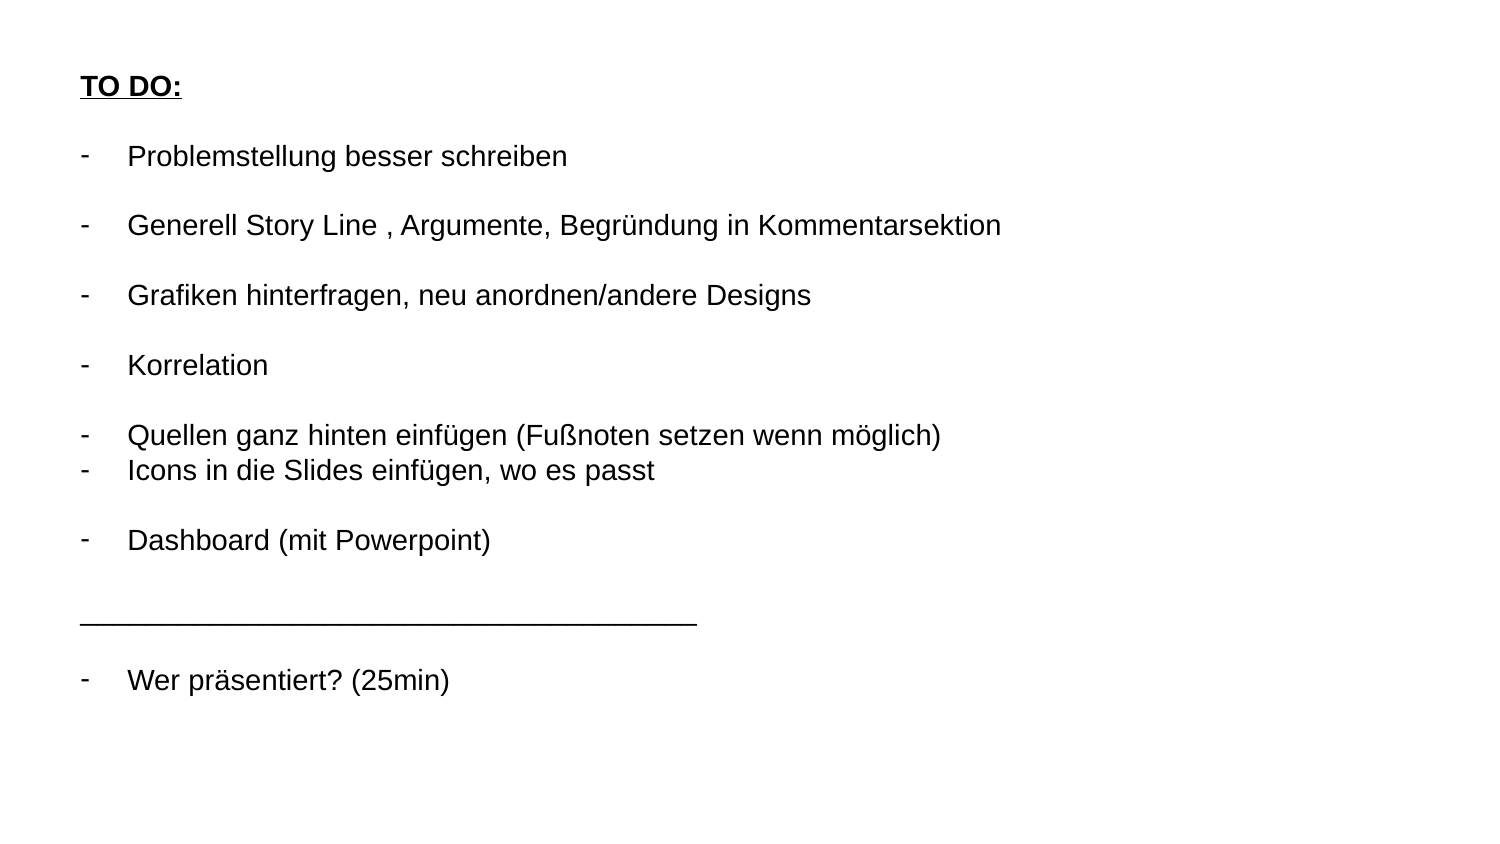

TO DO:

Problemstellung besser schreiben

Generell Story Line , Argumente, Begründung in Kommentarsektion

Grafiken hinterfragen, neu anordnen/andere Designs

Korrelation

Quellen ganz hinten einfügen (Fußnoten setzen wenn möglich)
Icons in die Slides einfügen, wo es passt

Dashboard (mit Powerpoint)

______________________________________

Wer präsentiert? (25min)